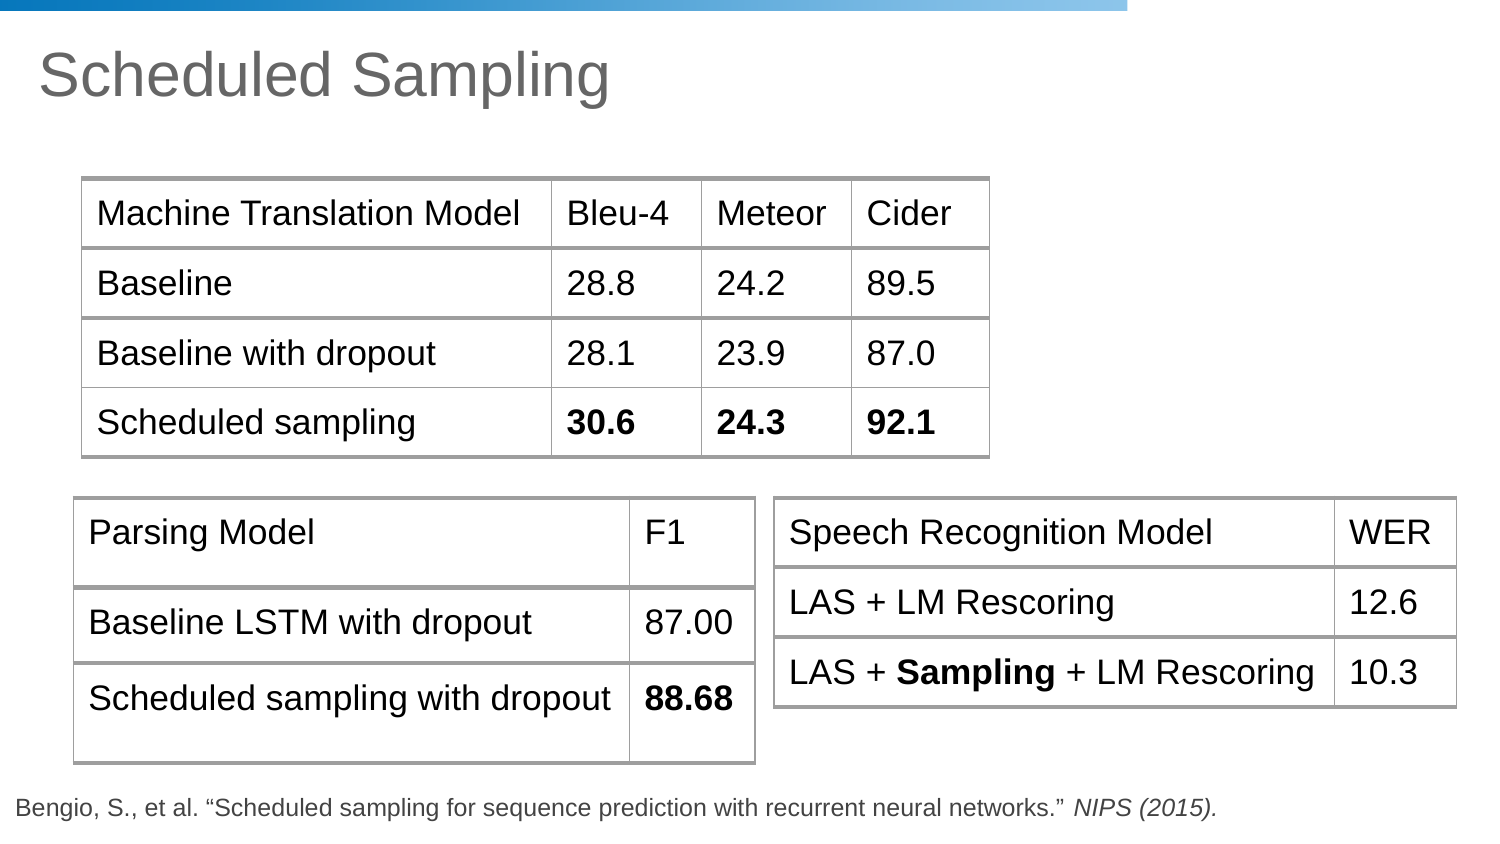

# Scheduled Sampling
| Machine Translation Model | Bleu-4 | Meteor | Cider |
| --- | --- | --- | --- |
| Baseline | 28.8 | 24.2 | 89.5 |
| Baseline with dropout | 28.1 | 23.9 | 87.0 |
| Scheduled sampling | 30.6 | 24.3 | 92.1 |
| Parsing Model | F1 |
| --- | --- |
| Baseline LSTM with dropout | 87.00 |
| Scheduled sampling with dropout | 88.68 |
| Speech Recognition Model | WER |
| --- | --- |
| LAS + LM Rescoring | 12.6 |
| LAS + Sampling + LM Rescoring | 10.3 |
Bengio, S., et al. “Scheduled sampling for sequence prediction with recurrent neural networks.” NIPS (2015).